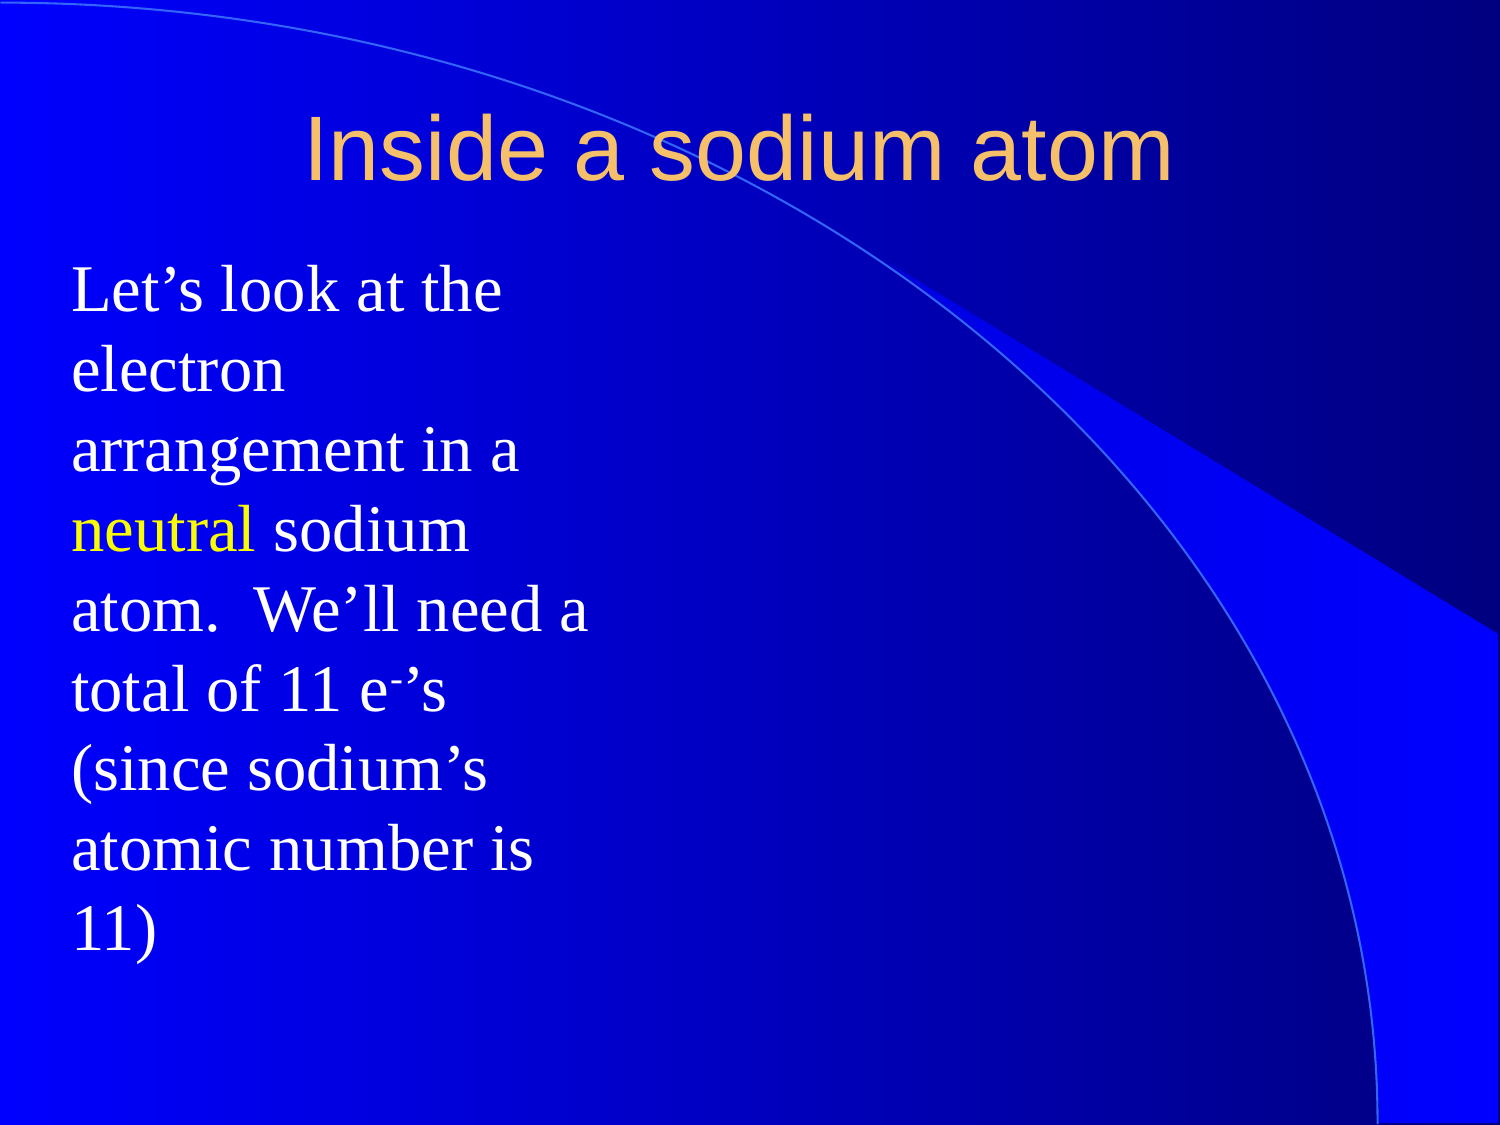

Inside a sodium atom
Let’s look at the electron arrangement in a neutral sodium atom.  We’ll need a total of 11 e-’s (since sodium’s atomic number is 11)